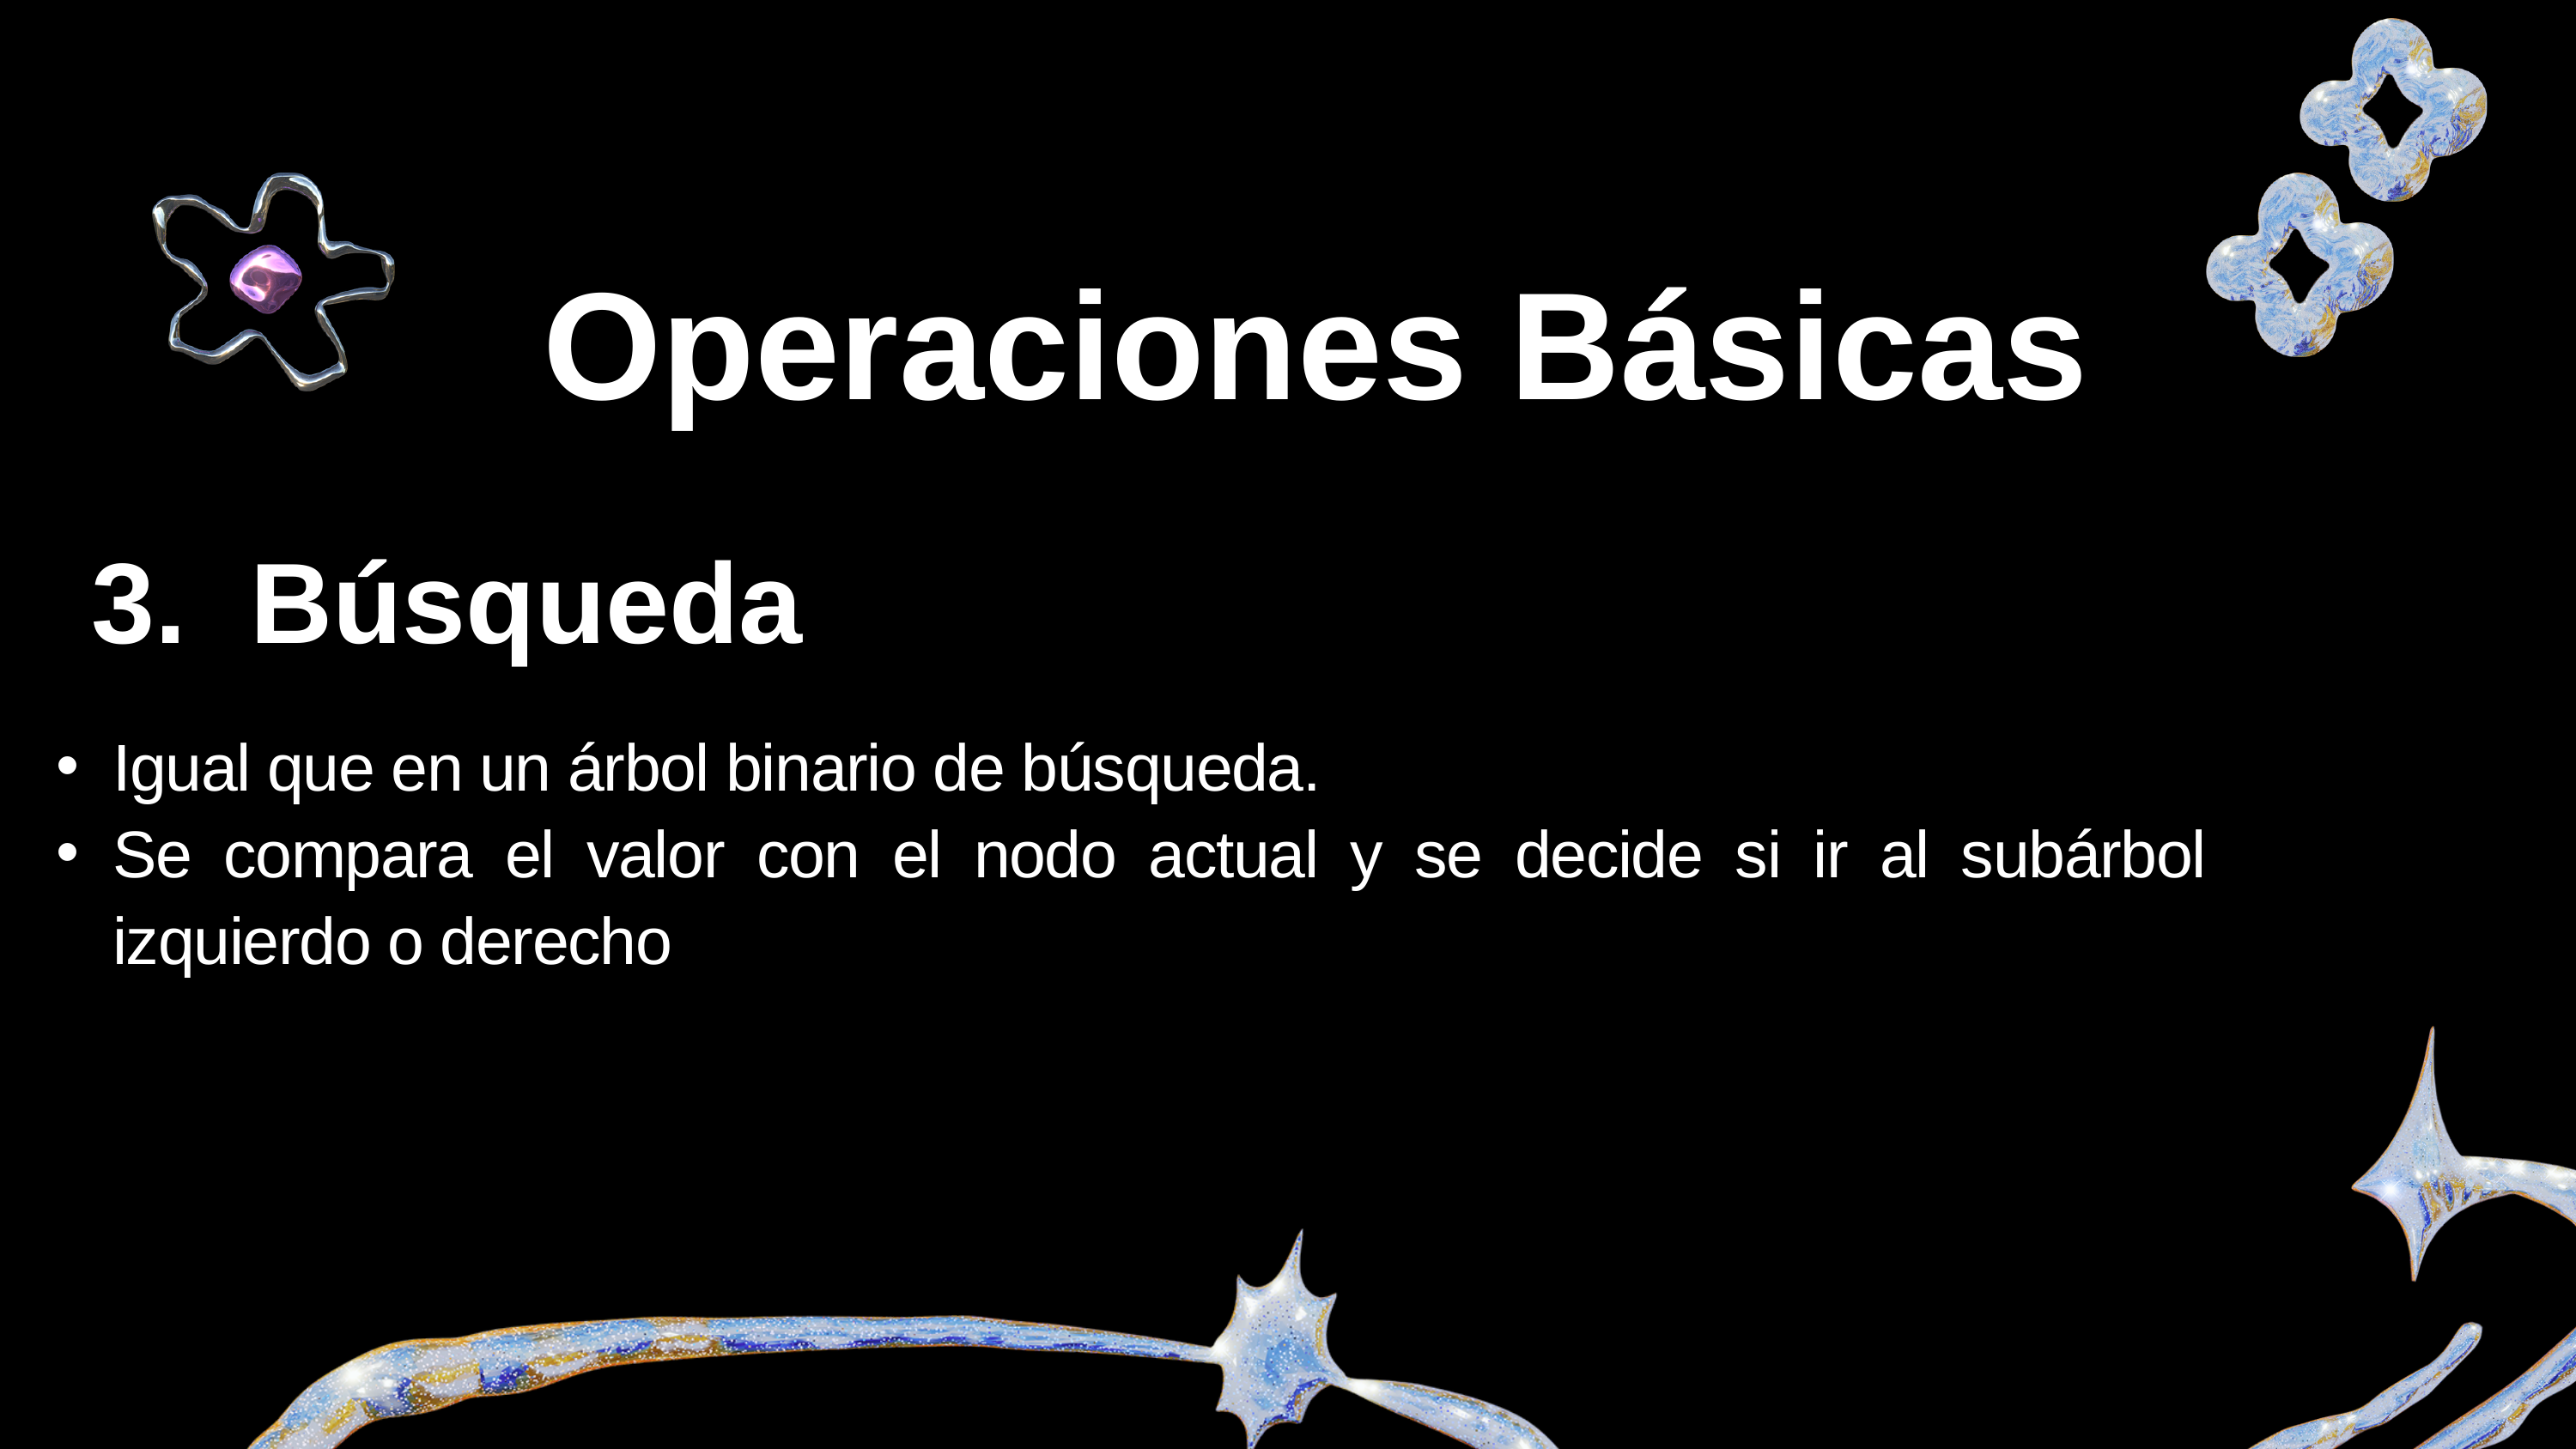

Operaciones Básicas
3.  Búsqueda
Igual que en un árbol binario de búsqueda.
Se compara el valor con el nodo actual y se decide si ir al subárbol izquierdo o derecho